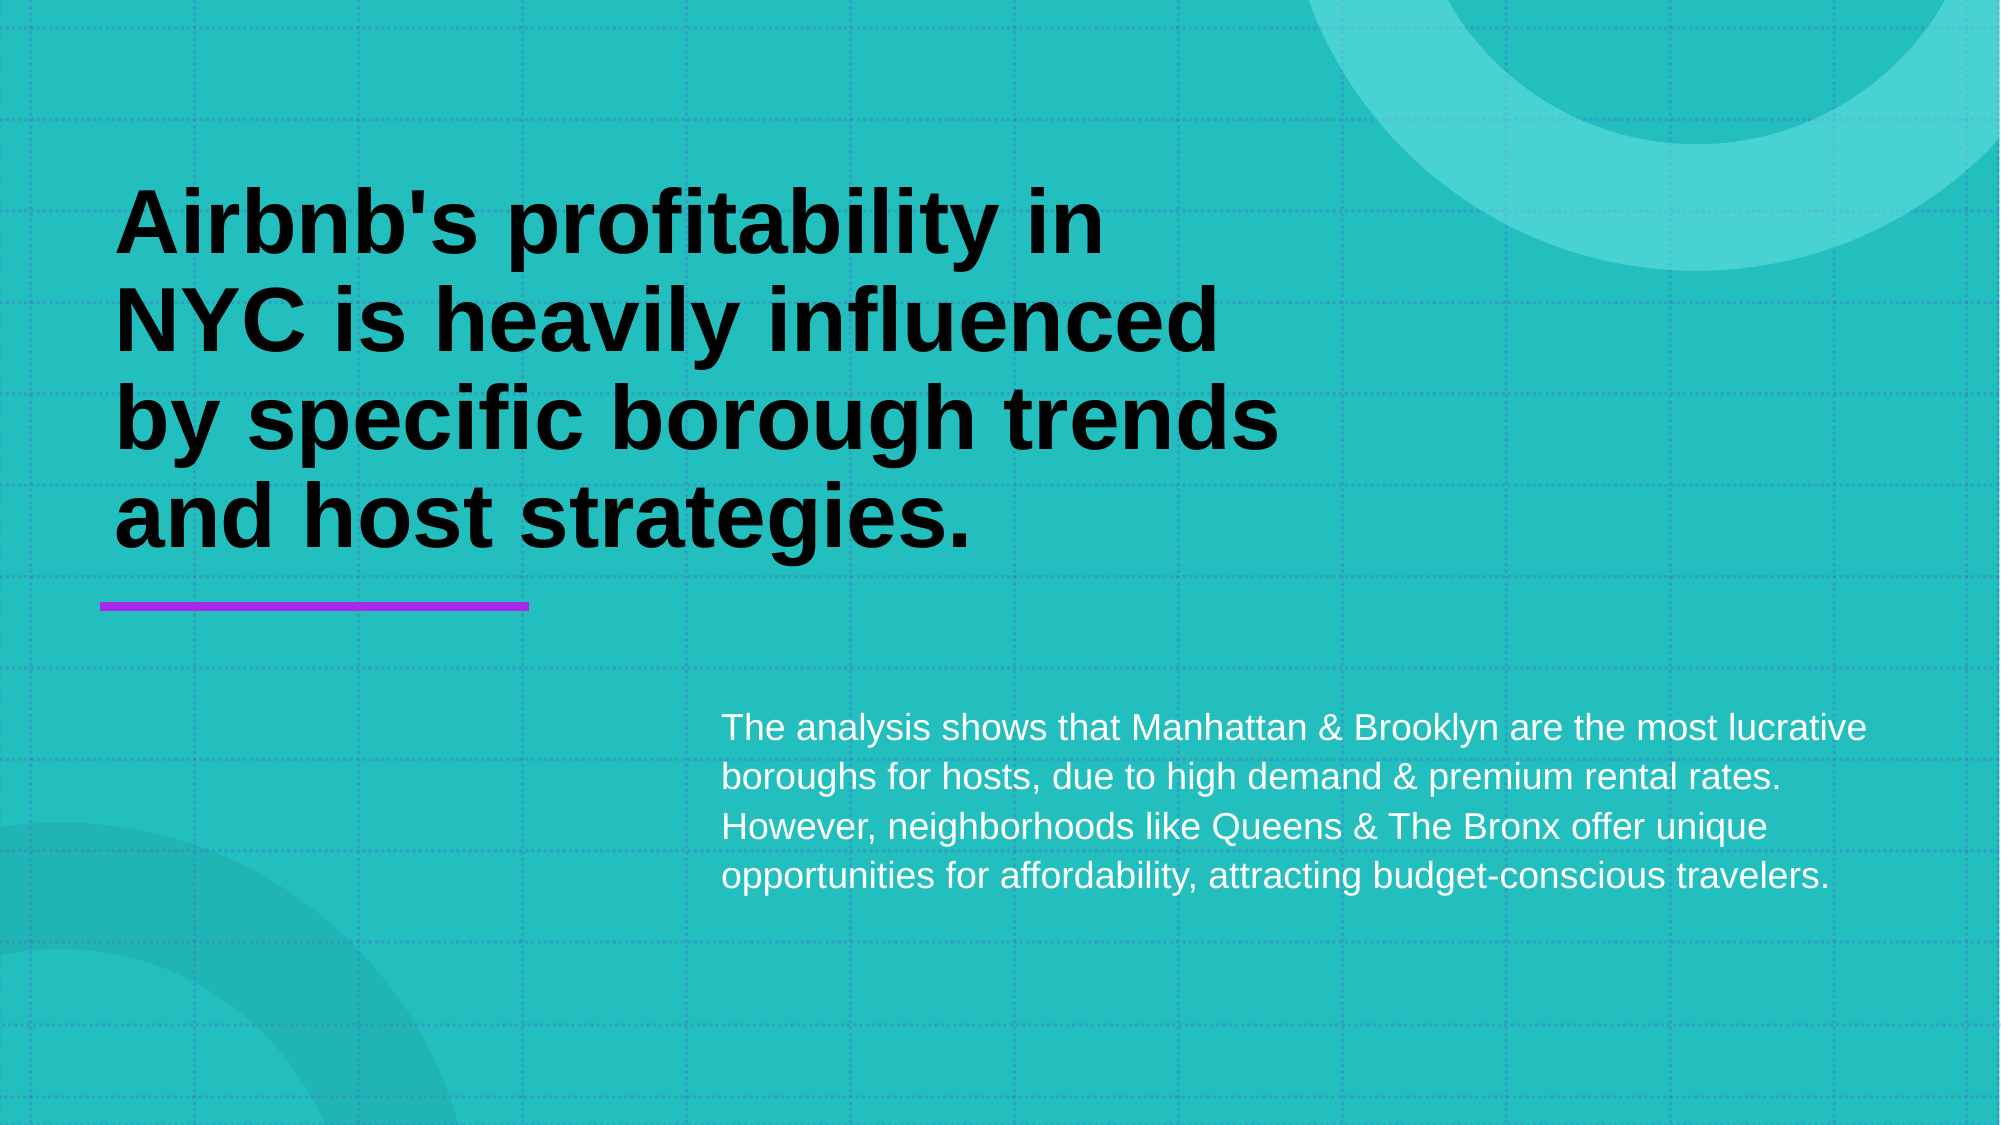

Airbnb's profitability in NYC is heavily influenced by specific borough trends and host strategies.
The analysis shows that Manhattan & Brooklyn are the most lucrative boroughs for hosts, due to high demand & premium rental rates. However, neighborhoods like Queens & The Bronx offer unique opportunities for affordability, attracting budget-conscious travelers.